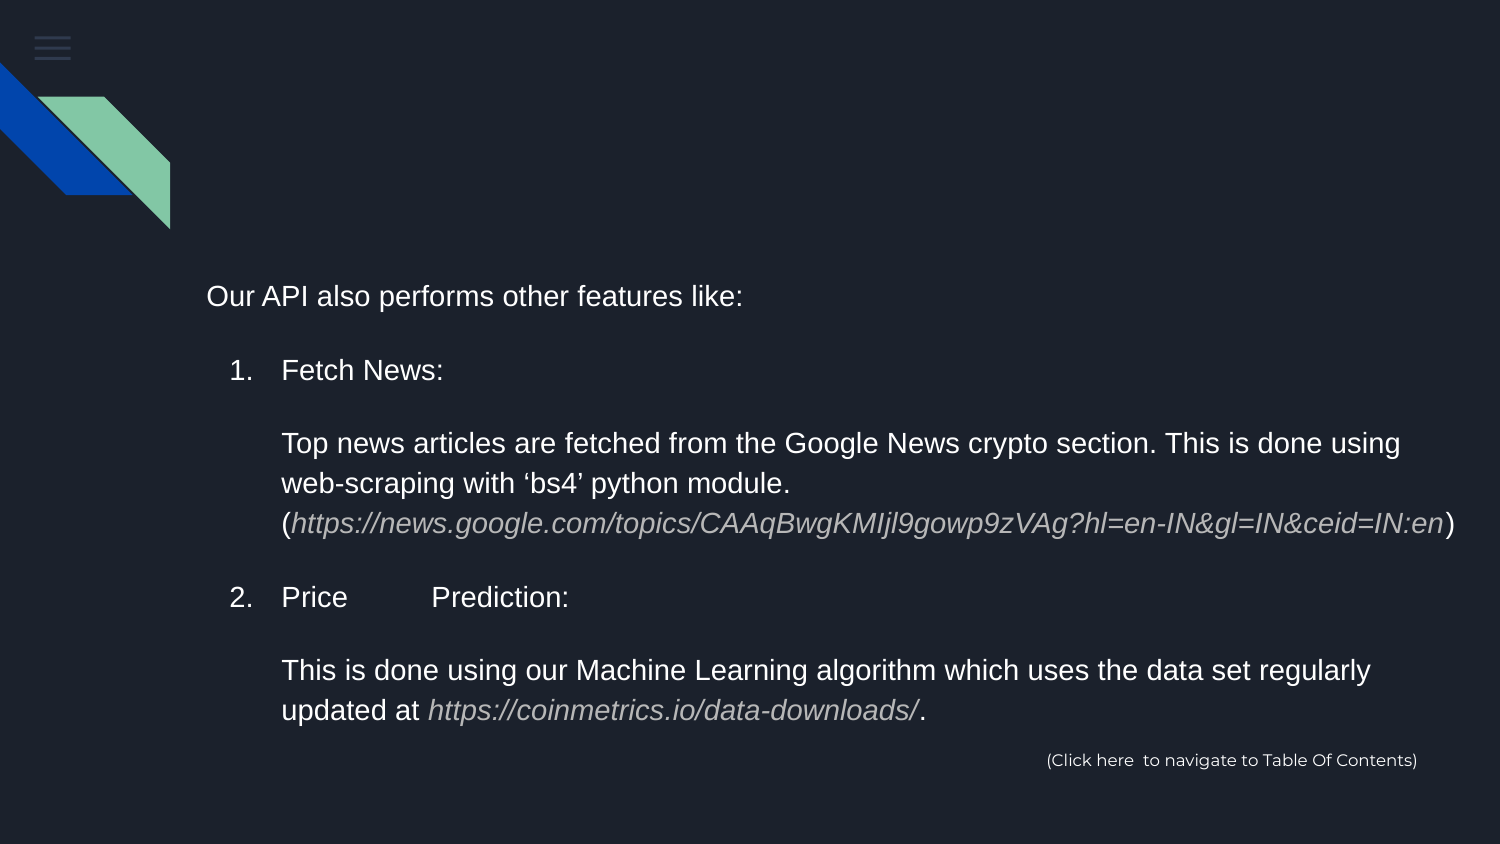

Our API also performs other features like:
Fetch News:
Top news articles are fetched from the Google News crypto section. This is done using web-scraping with ‘bs4’ python module. (https://news.google.com/topics/CAAqBwgKMIjl9gowp9zVAg?hl=en-IN&gl=IN&ceid=IN:en)
Price 	Prediction:
This is done using our Machine Learning algorithm which uses the data set regularly updated at https://coinmetrics.io/data-downloads/.
(Click here  to navigate to Table Of Contents)